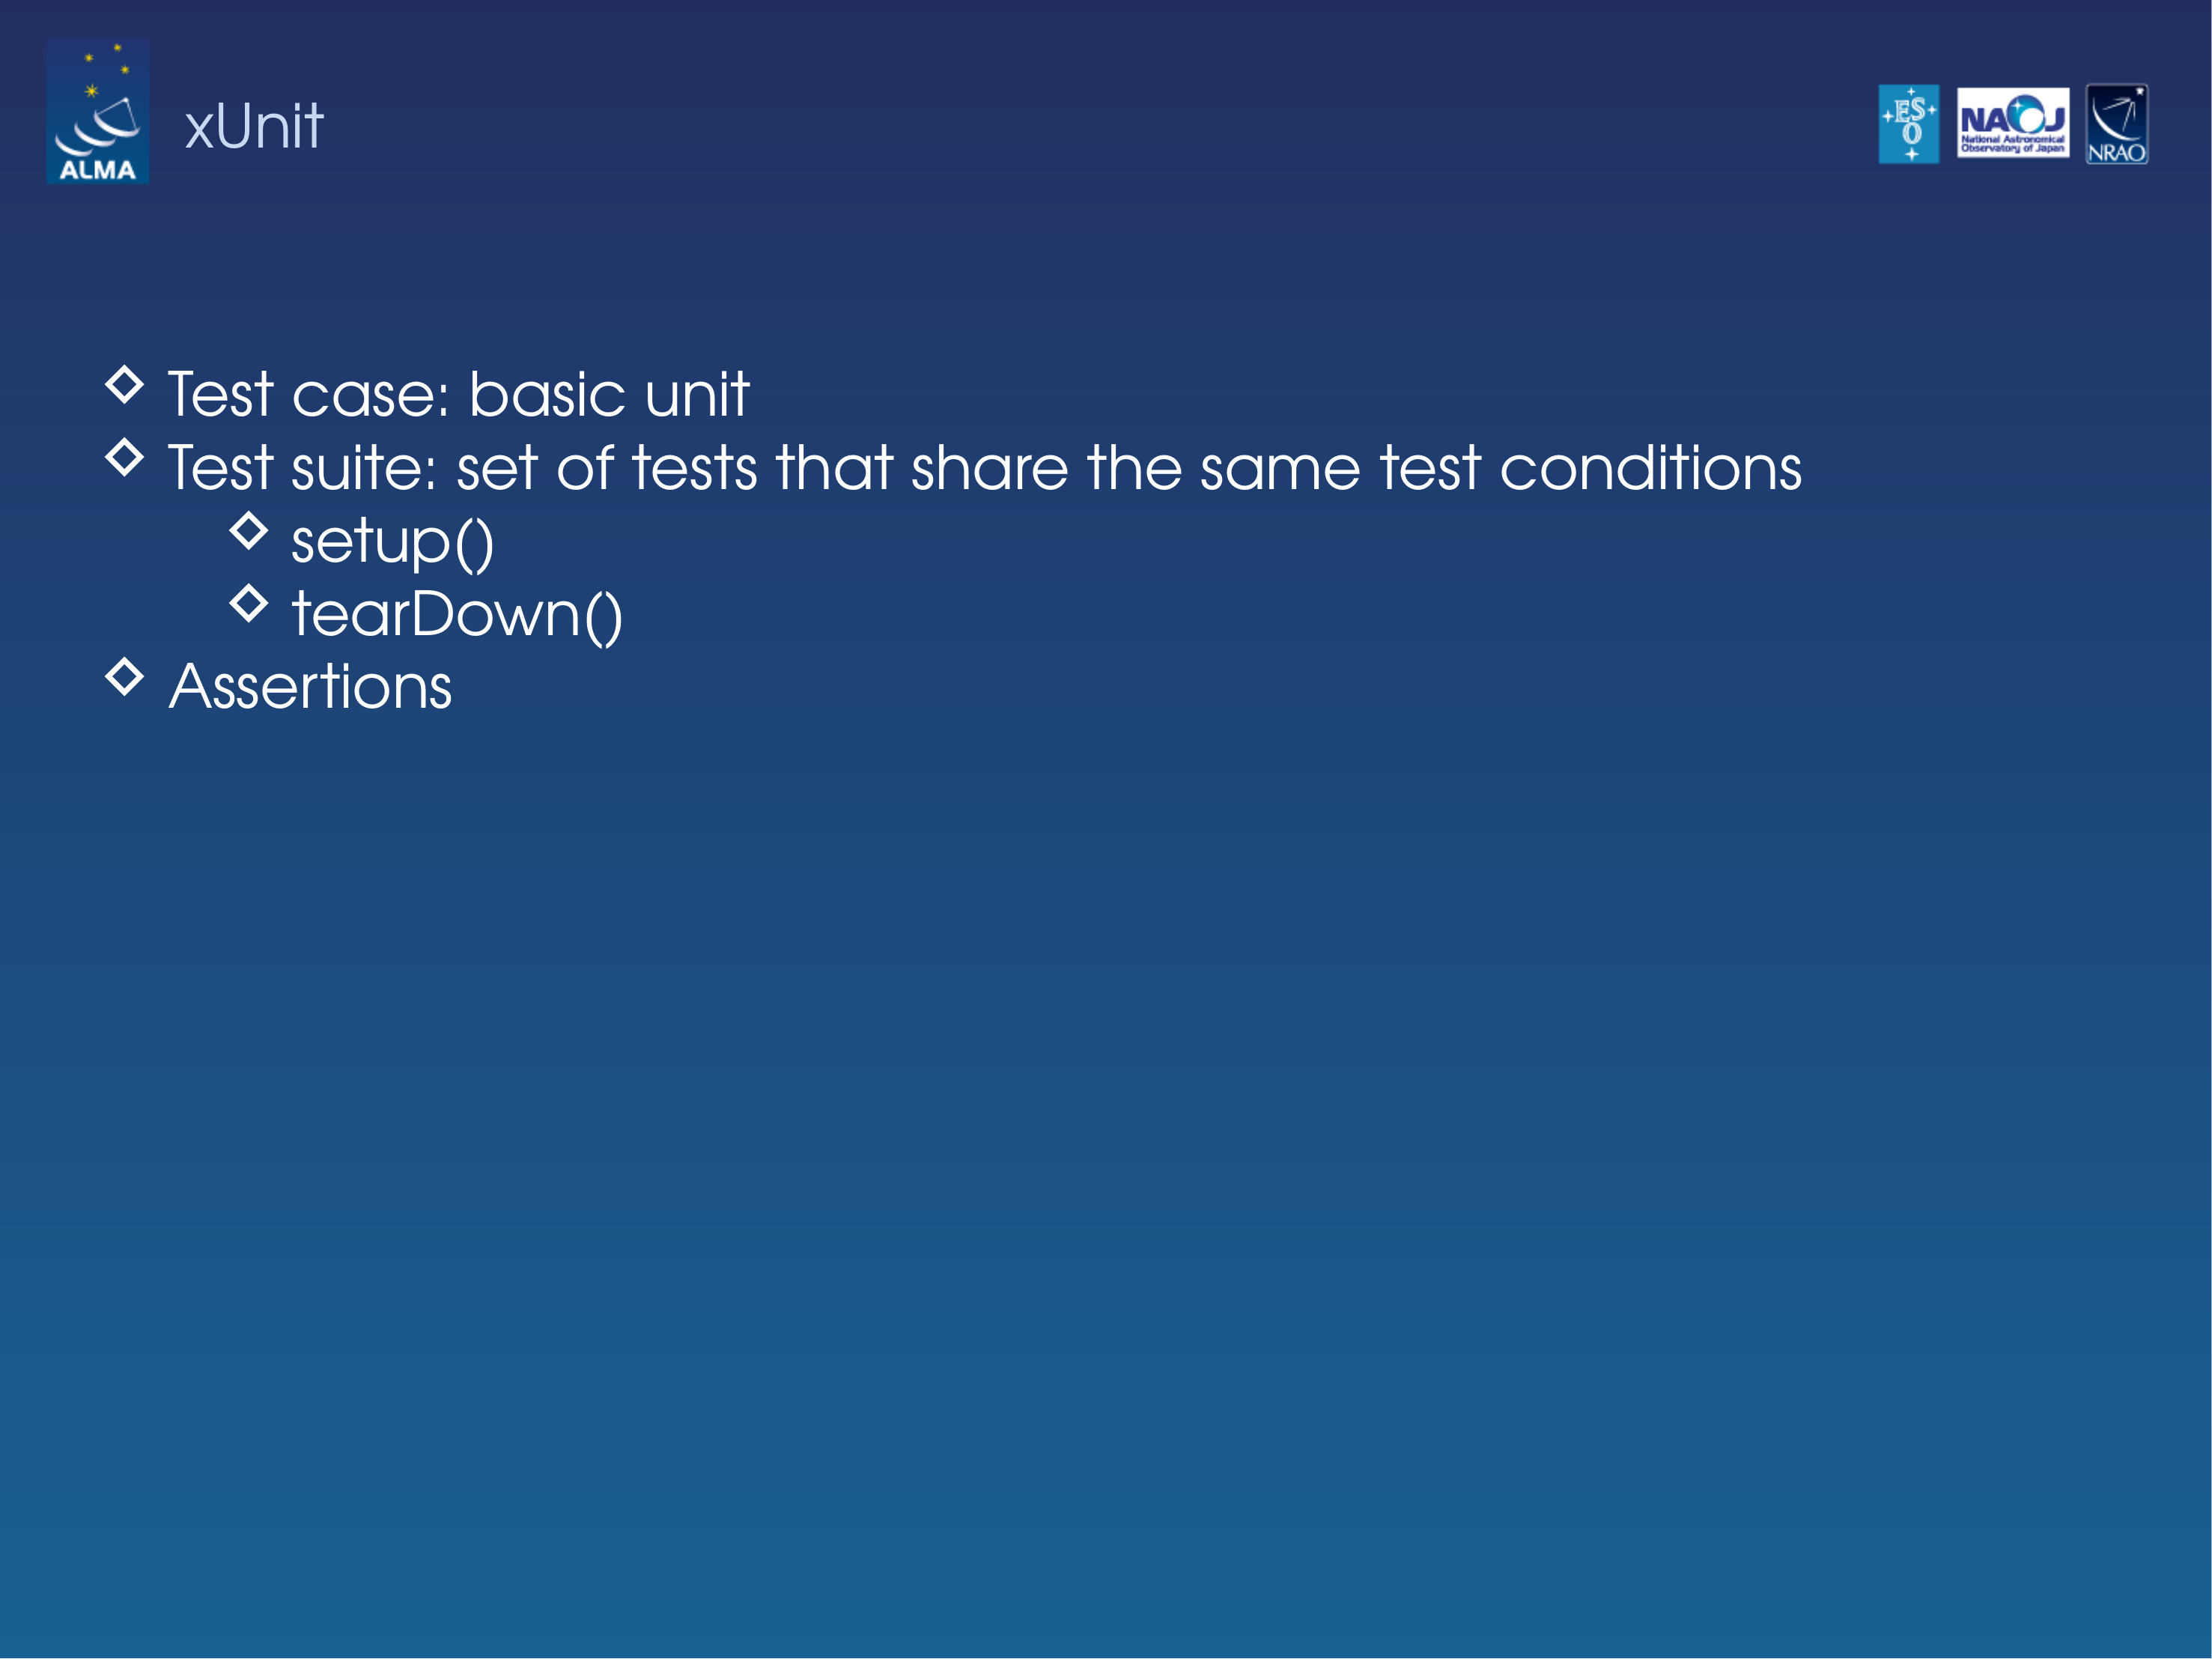

# xUnit
Test case: basic unit
Test suite: set of tests that share the same test conditions
setup()
tearDown()
Assertions